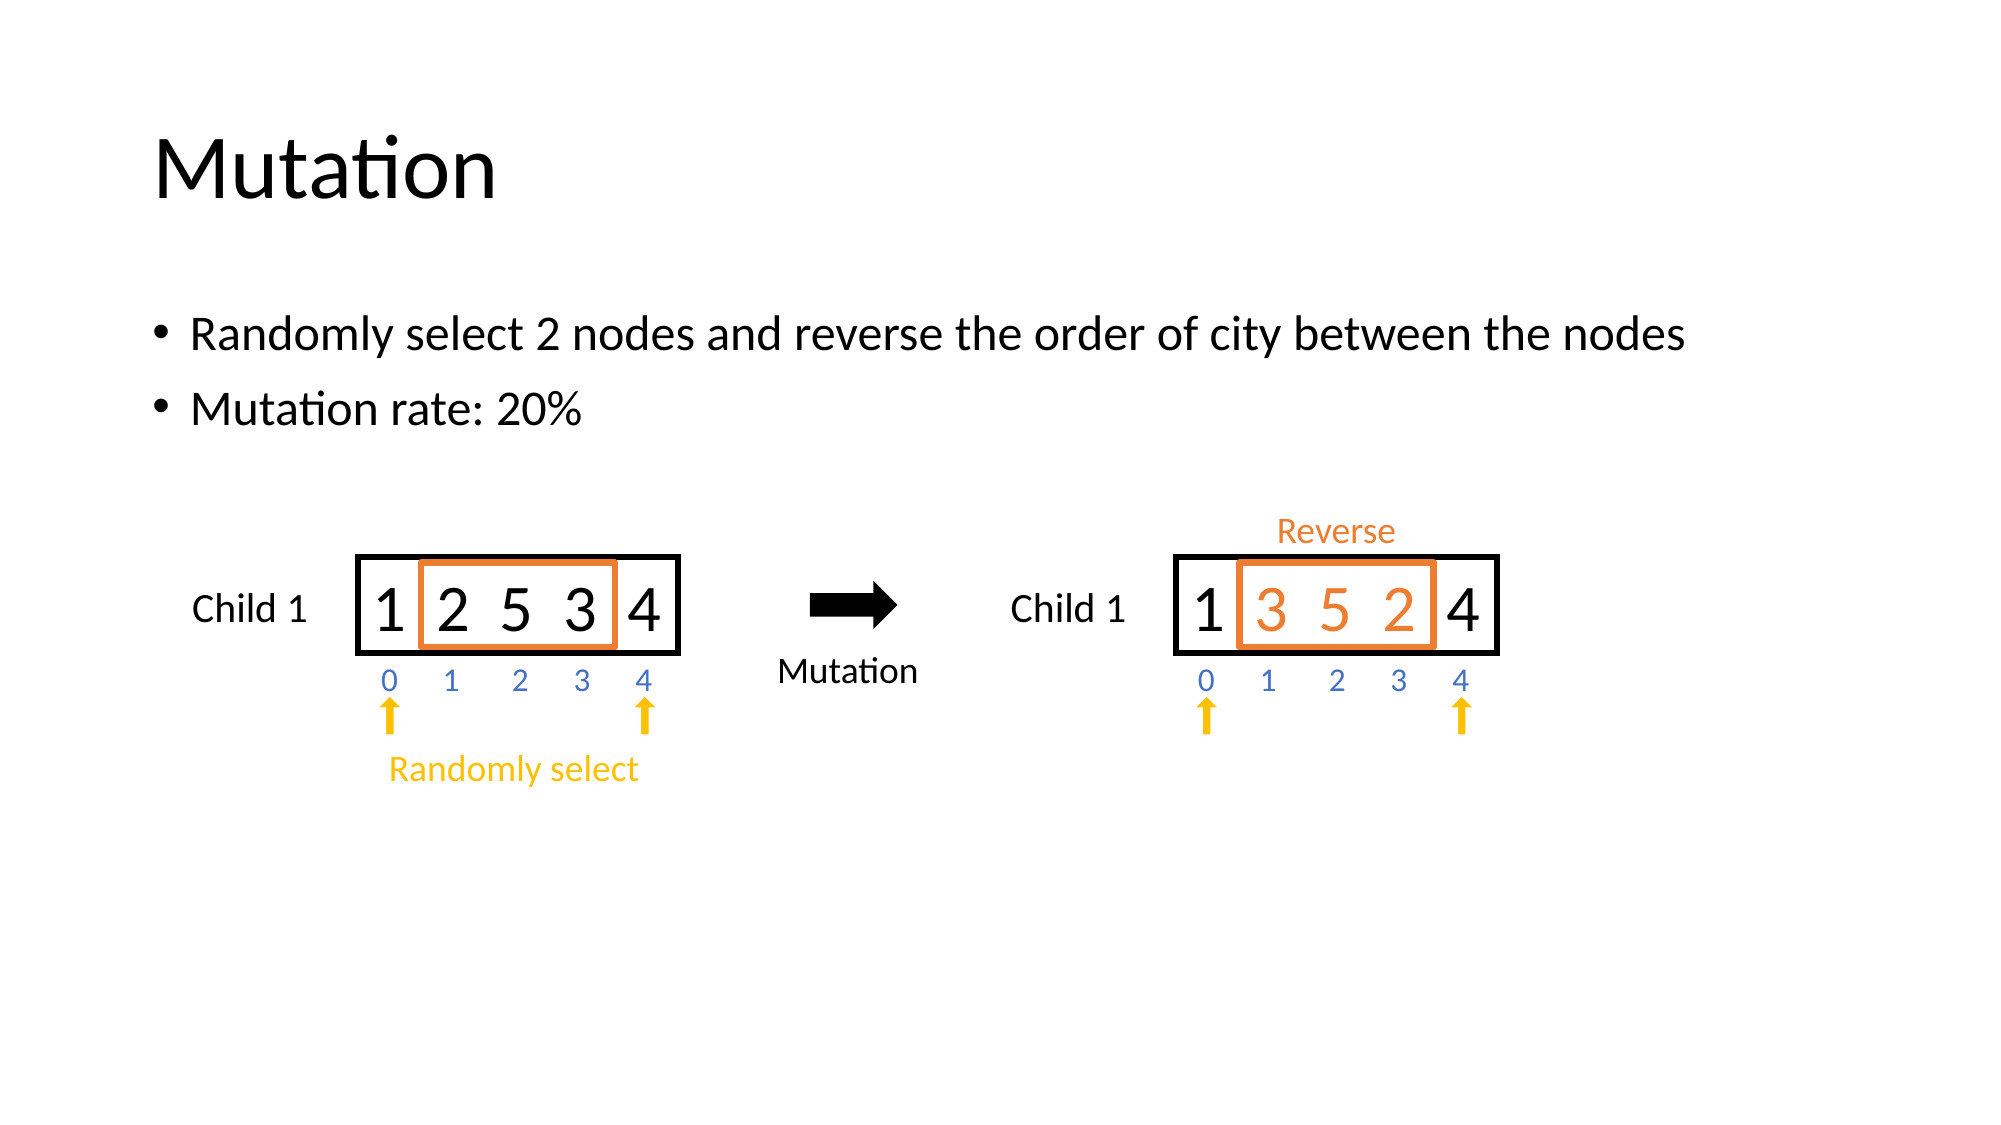

# Mutation
Randomly select 2 nodes and reverse the order of city between the nodes
Mutation rate: 20%
Reverse

1  2  5  3  4

1  3  5  2  4

Child 1
Child 1

Mutation
0      1       2      3      4
0      1       2      3      4

Randomly select